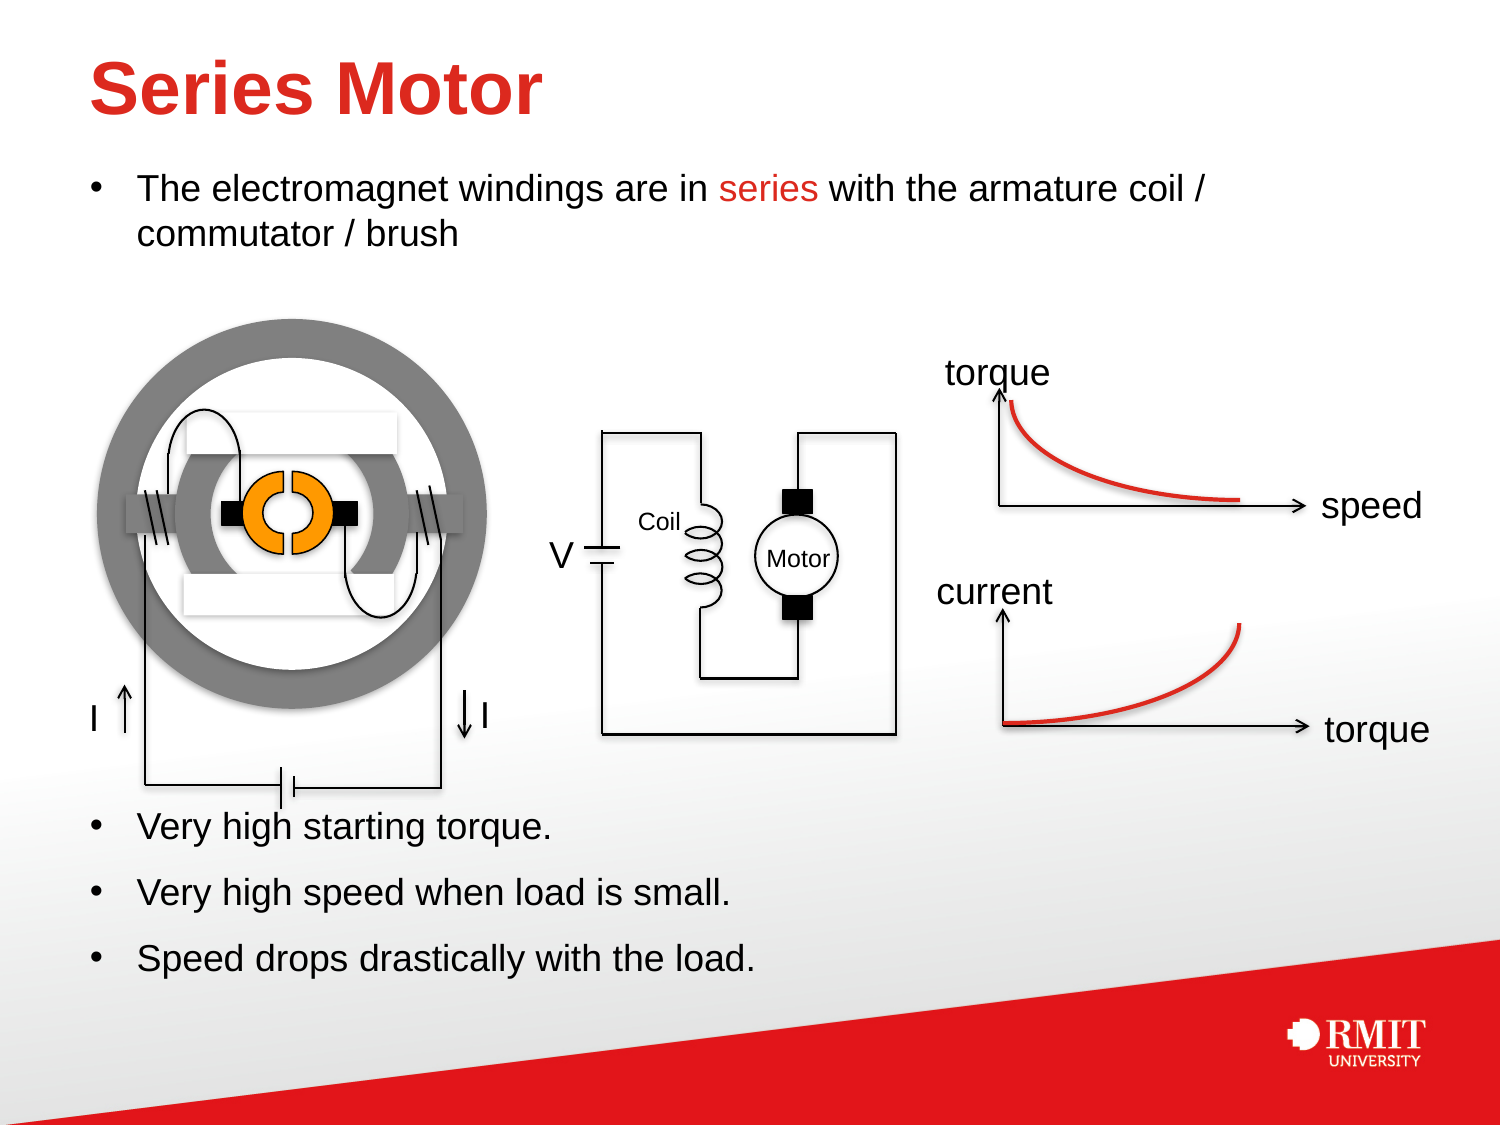

# Series Motor
The electromagnet windings are in series with the armature coil / commutator / brush

Very high starting torque.
Very high speed when load is small.
Speed drops drastically with the load.

torque

speed

Coil

V

Motor

current

I
I
torque